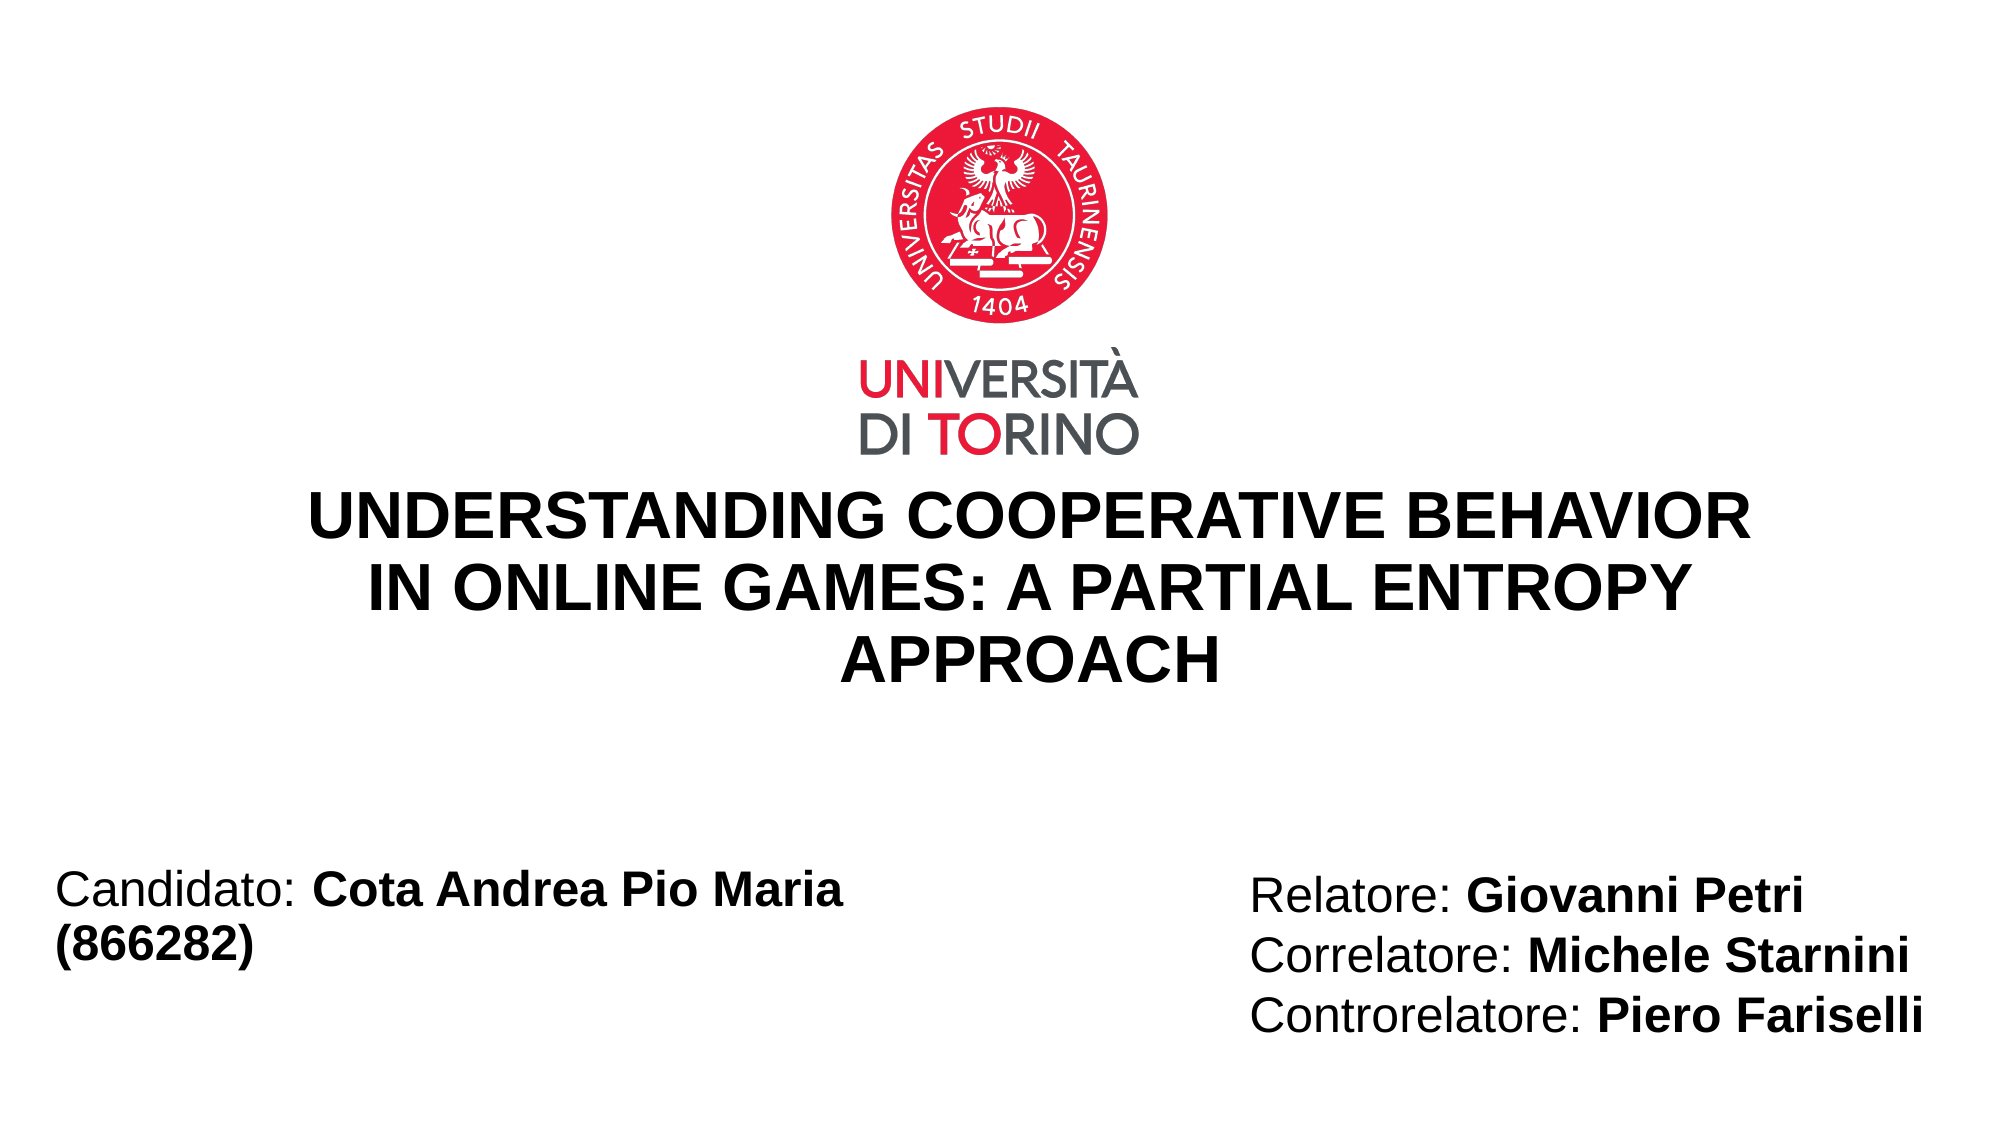

# UNDERSTANDING COOPERATIVE BEHAVIOR IN ONLINE GAMES: A PARTIAL ENTROPY APPROACH
Relatore: Giovanni Petri
Correlatore: Michele Starnini
Controrelatore: Piero Fariselli
Candidato: Cota Andrea Pio Maria (866282)